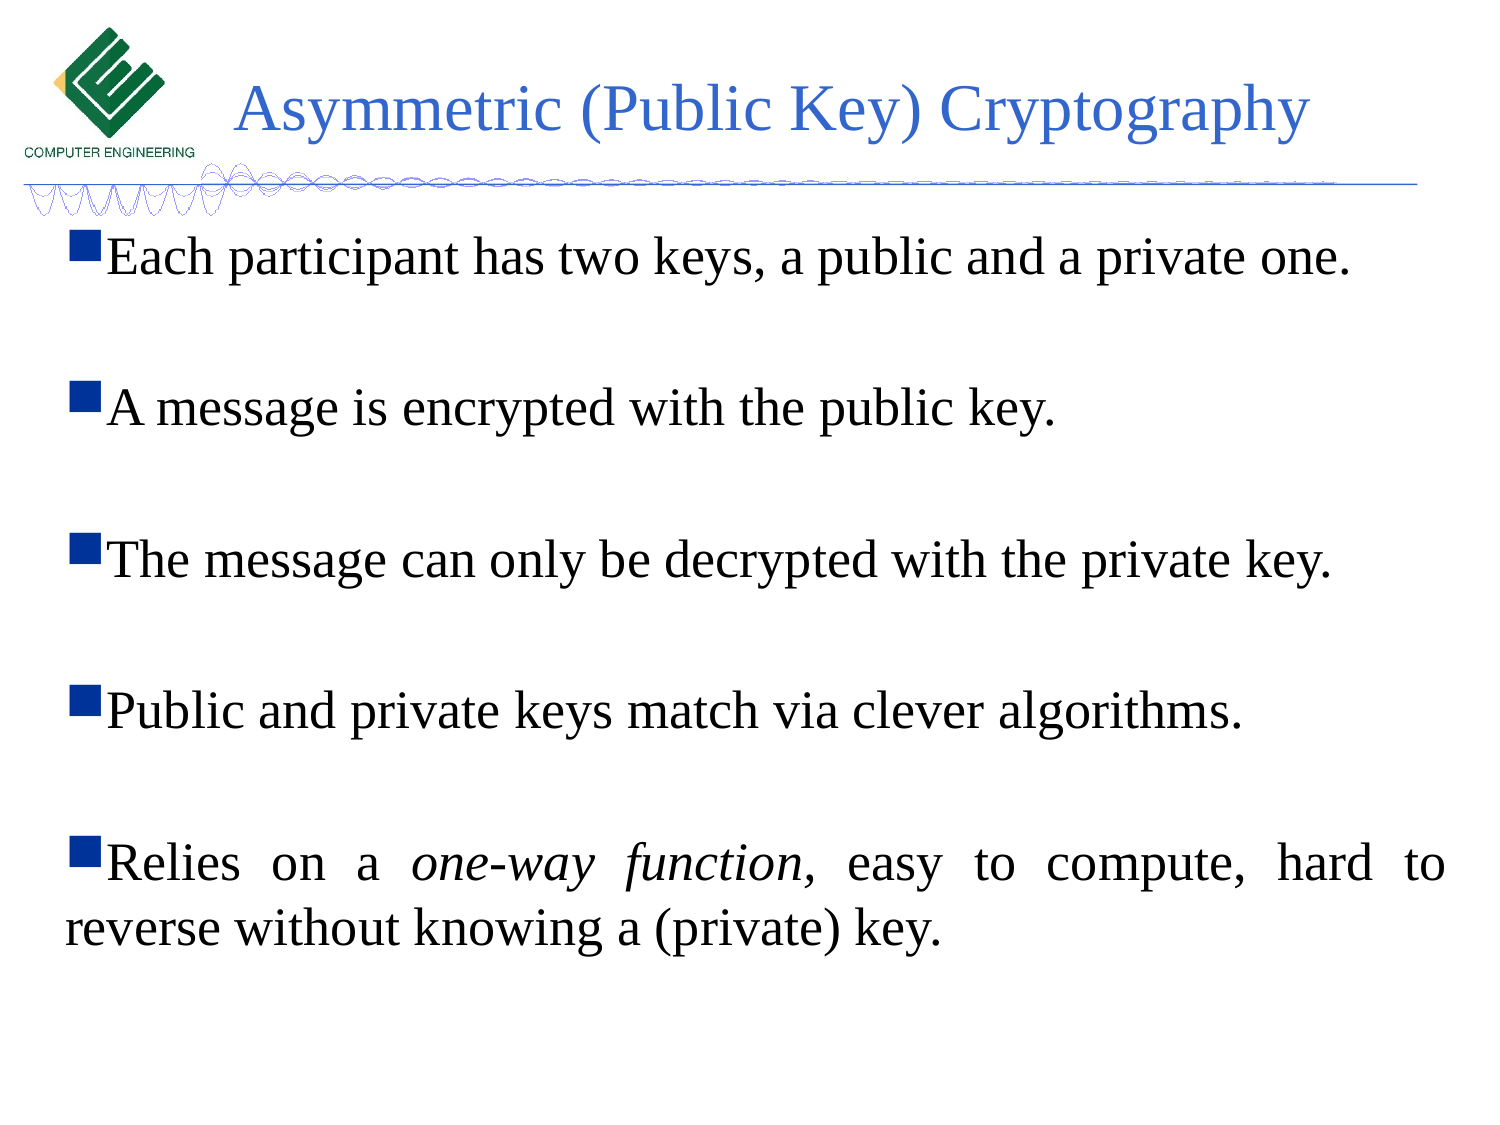

# Asymmetric (Public Key) Cryptography
Each participant has two keys, a public and a private one.

A message is encrypted with the public key.

The message can only be decrypted with the private key.

Public and private keys match via clever algorithms.

Relies on a one-way function, easy to compute, hard to reverse without knowing a (private) key.